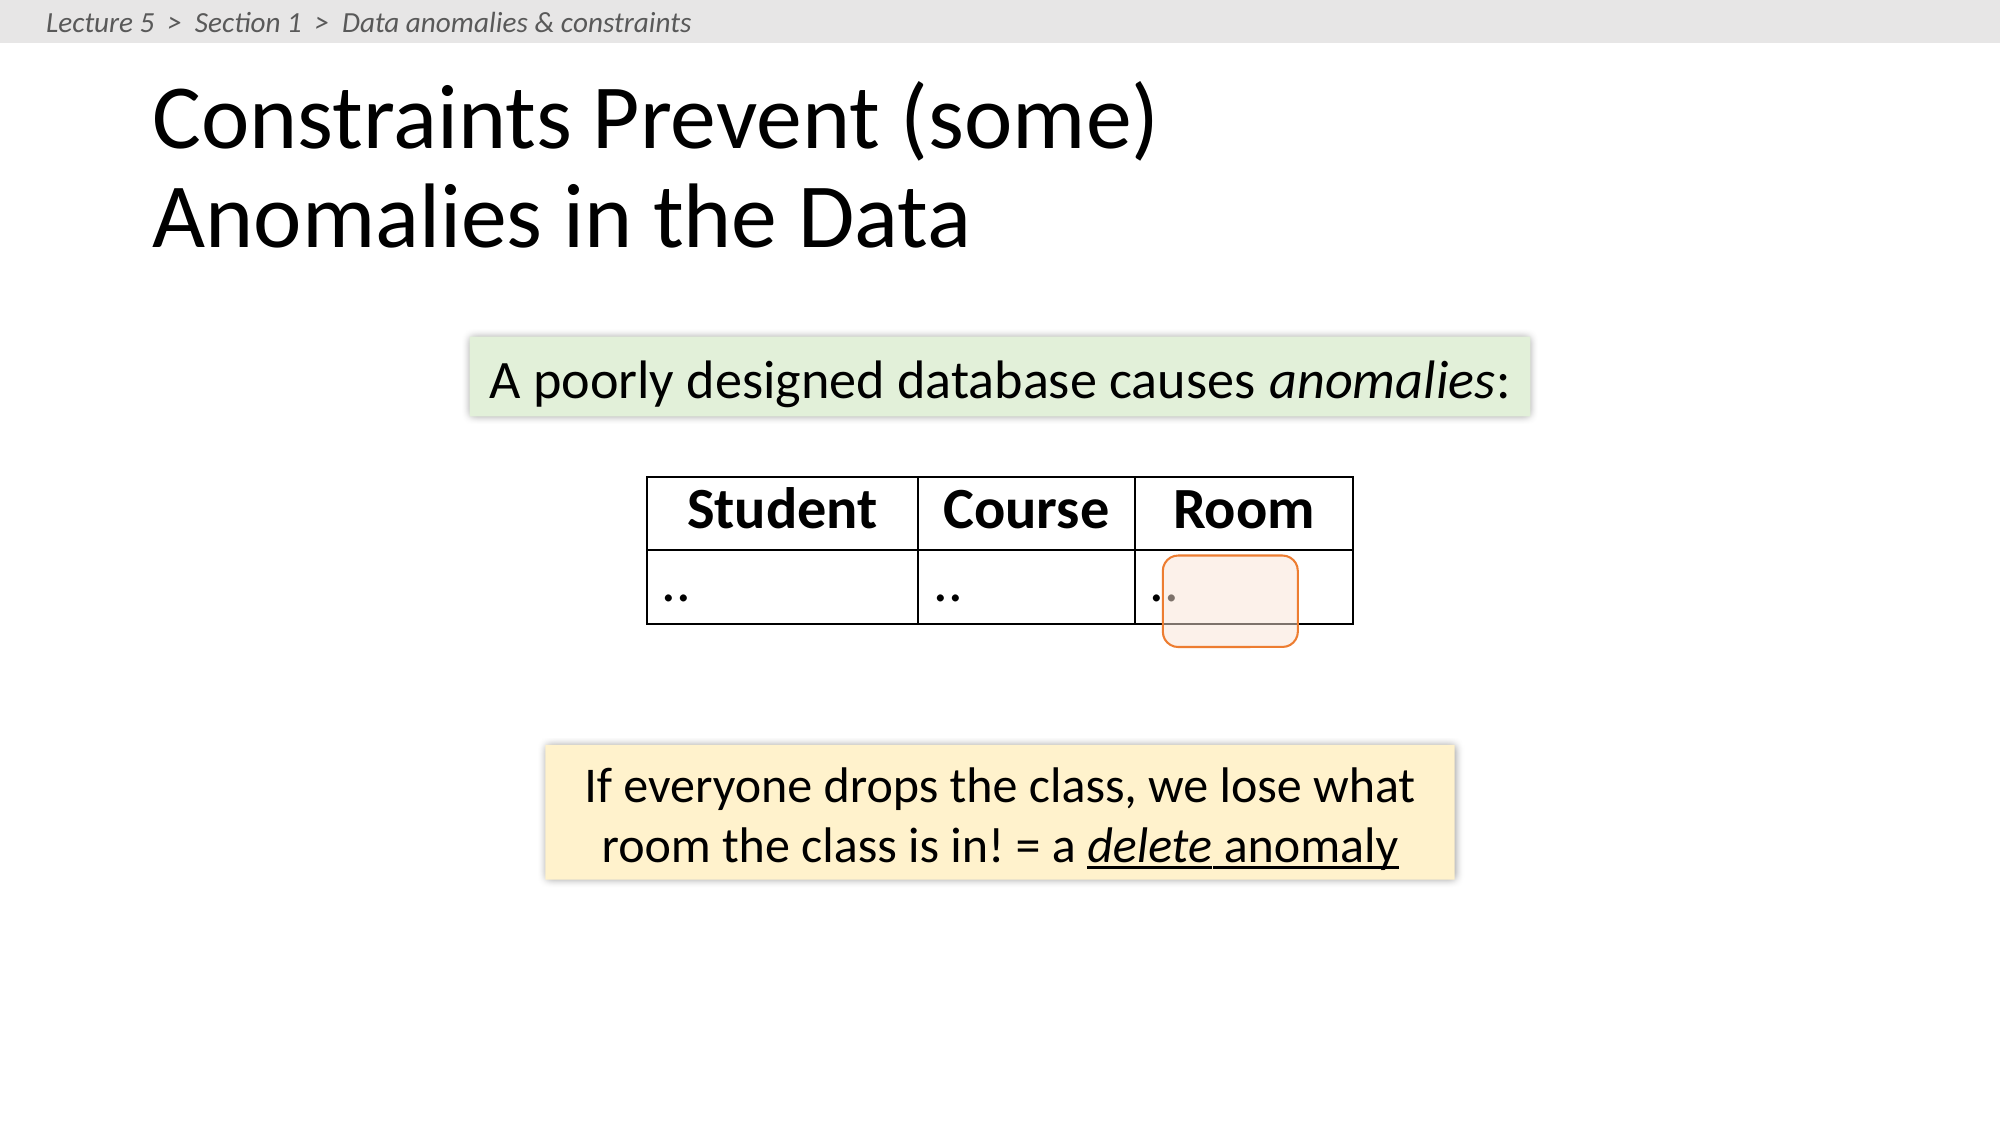

Lecture 5  >  Section 1  >  Data anomalies & constraints
# Constraints Prevent (some) Anomalies in the Data
A poorly designed database causes anomalies:
| Student | Course | Room |
| --- | --- | --- |
| .. | .. | .. |

If everyone drops the class, we lose what room the class is in! = a delete anomaly